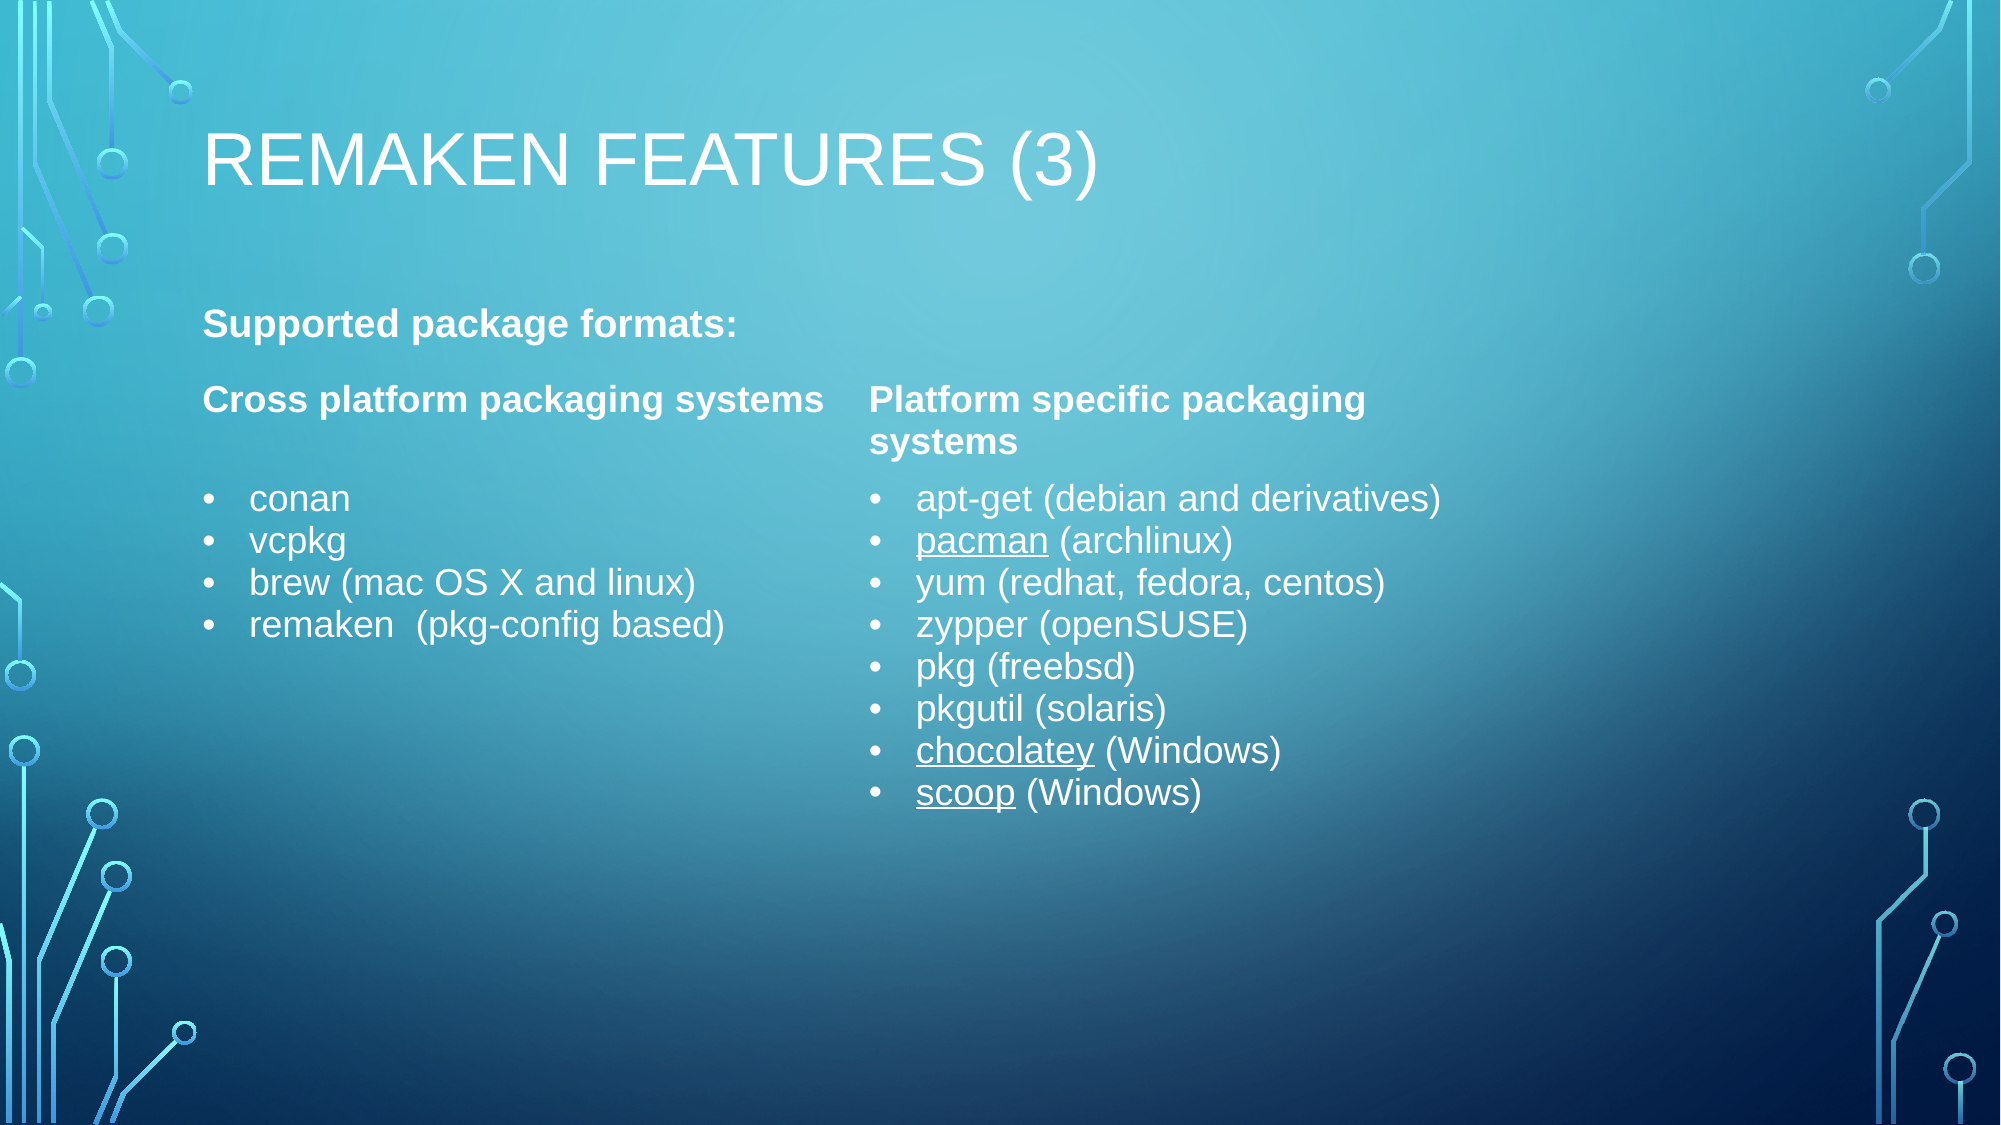

# Remaken features (3)
Supported package formats:

| Cross platform packaging systems | Platform specific packaging systems |
| --- | --- |
| conan vcpkg brew (mac OS X and linux) remaken  (pkg-config based) | apt-get (debian and derivatives) pacman (archlinux) yum (redhat, fedora, centos) zypper (openSUSE) pkg (freebsd) pkgutil (solaris) chocolatey (Windows) scoop (Windows) |